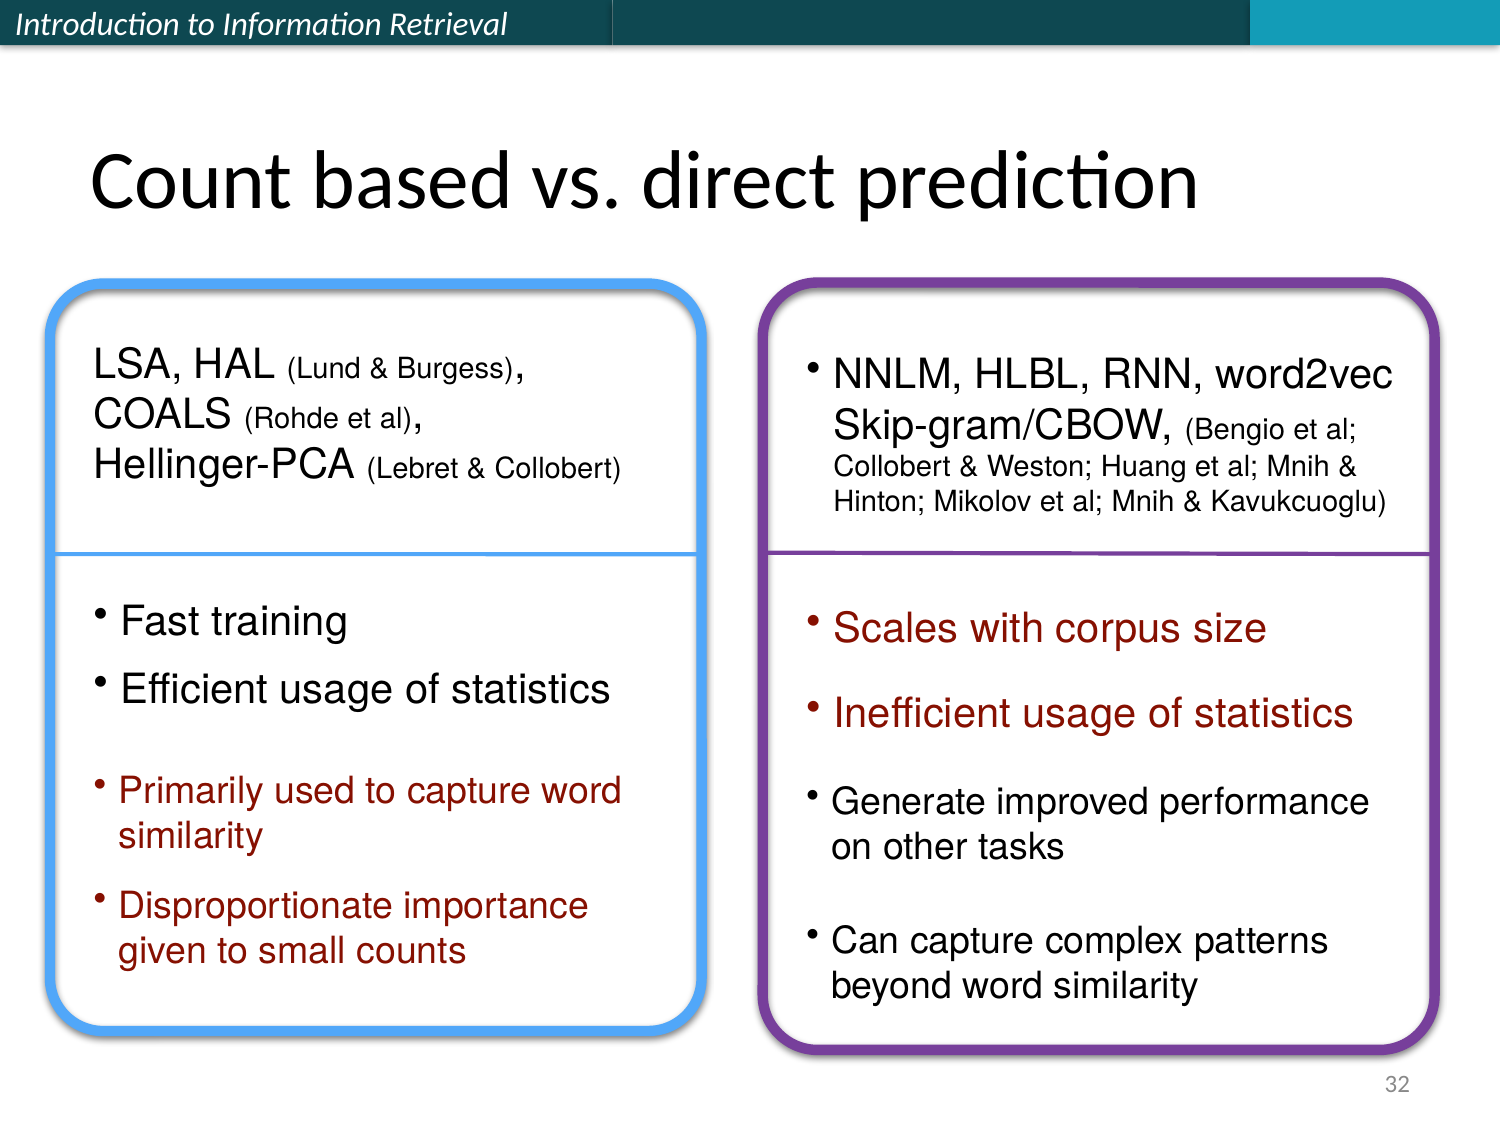

# Count based vs. direct prediction

NNLM, HLBL, RNN, word2vec Skip-gram/CBOW, (Bengio et al; Collobert & Weston; Huang et al; Mnih & Hinton; Mikolov et al; Mnih & Kavukcuoglu)
LSA, HAL (Lund & Burgess), COALS (Rohde et al),
Hellinger-PCA (Lebret & Collobert)

Scales with corpus size
Inefficient usage of statistics
Fast training
Efficient usage of statistics
Generate improved performance
on other tasks
Can capture complex patterns
beyond word similarity
Primarily used to capture word similarity
Disproportionate importance given to small counts
32